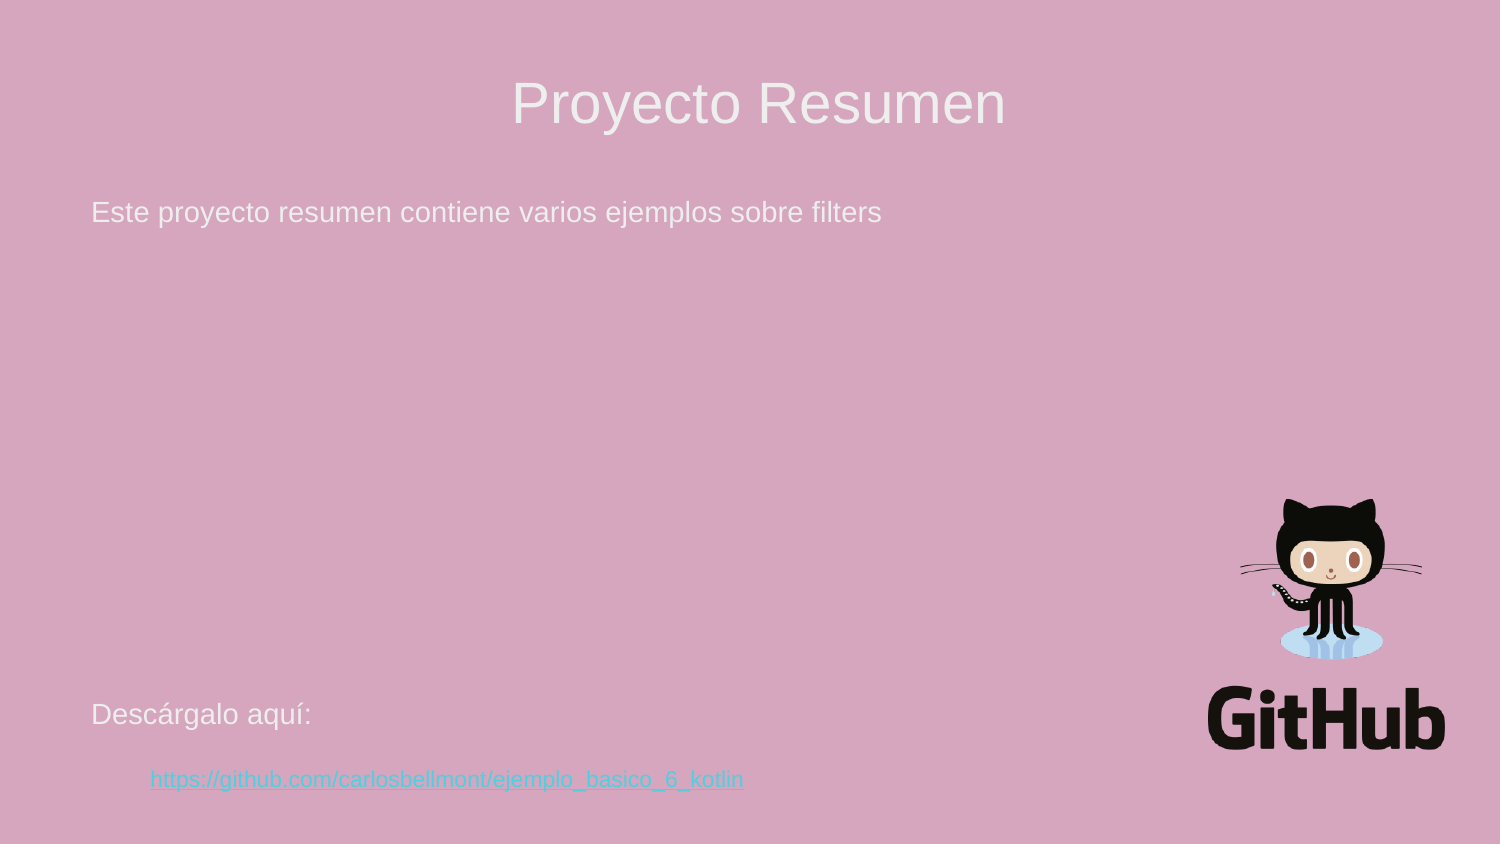

Este proyecto resumen contiene varios ejemplos sobre filters
https://github.com/carlosbellmont/ejemplo_basico_6_kotlin